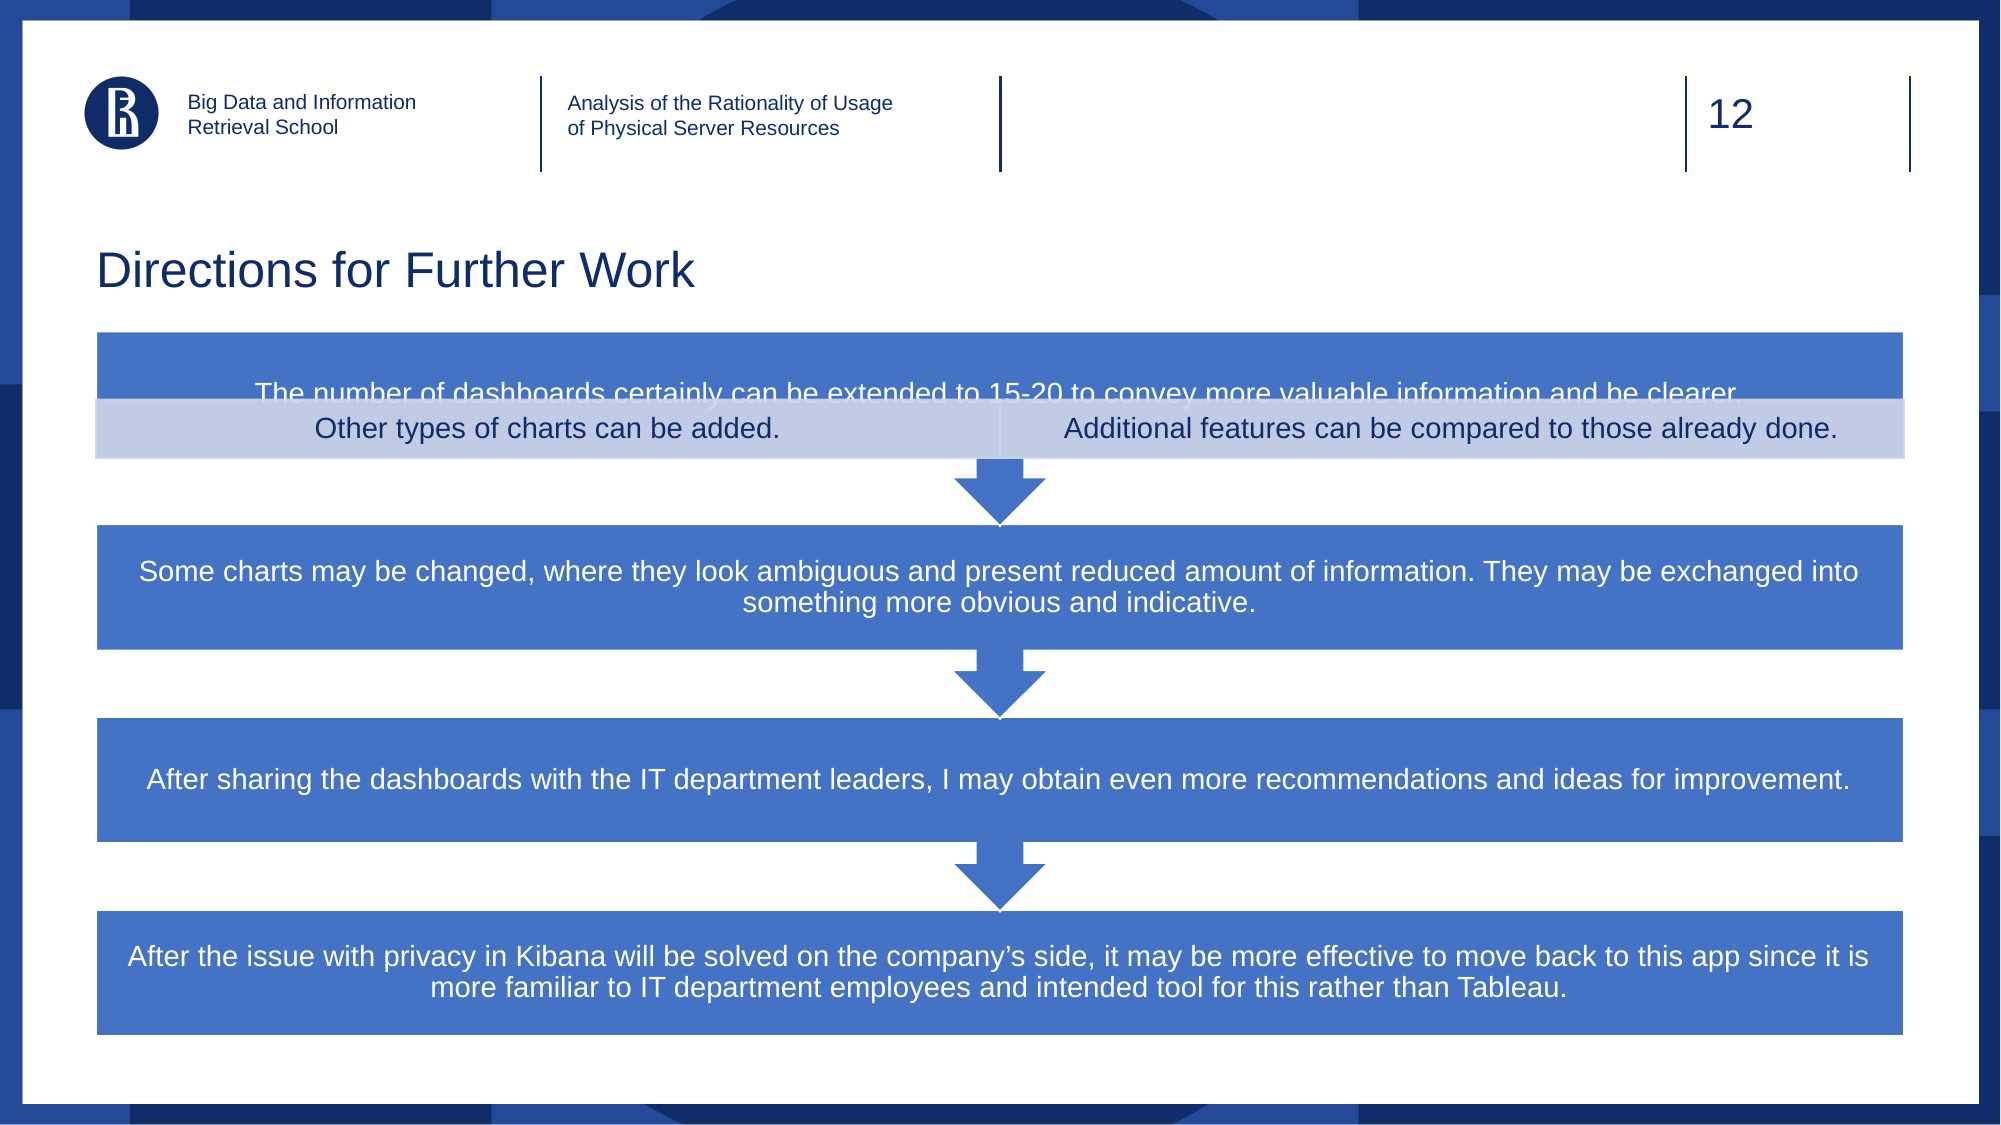

Big Data and Information Retrieval School

Analysis of the Rationality of Usage of Physical Server Resources
# Directions for Further Work
After the issue with privacy in Kibana will be solved on the company’s side, it may be more effective to move back to this app since it is more familiar to IT department employees and intended tool for this rather than Tableau.
After sharing the dashboards with the IT department leaders, I may obtain even more recommendations and ideas for improvement.
Some charts may be changed, where they look ambiguous and present reduced amount of information. They may be exchanged into something more obvious and indicative.
The number of dashboards certainly can be extended to 15-20 to convey more valuable information and be clearer.
Other types of charts can be added.
Additional features can be compared to those already done.